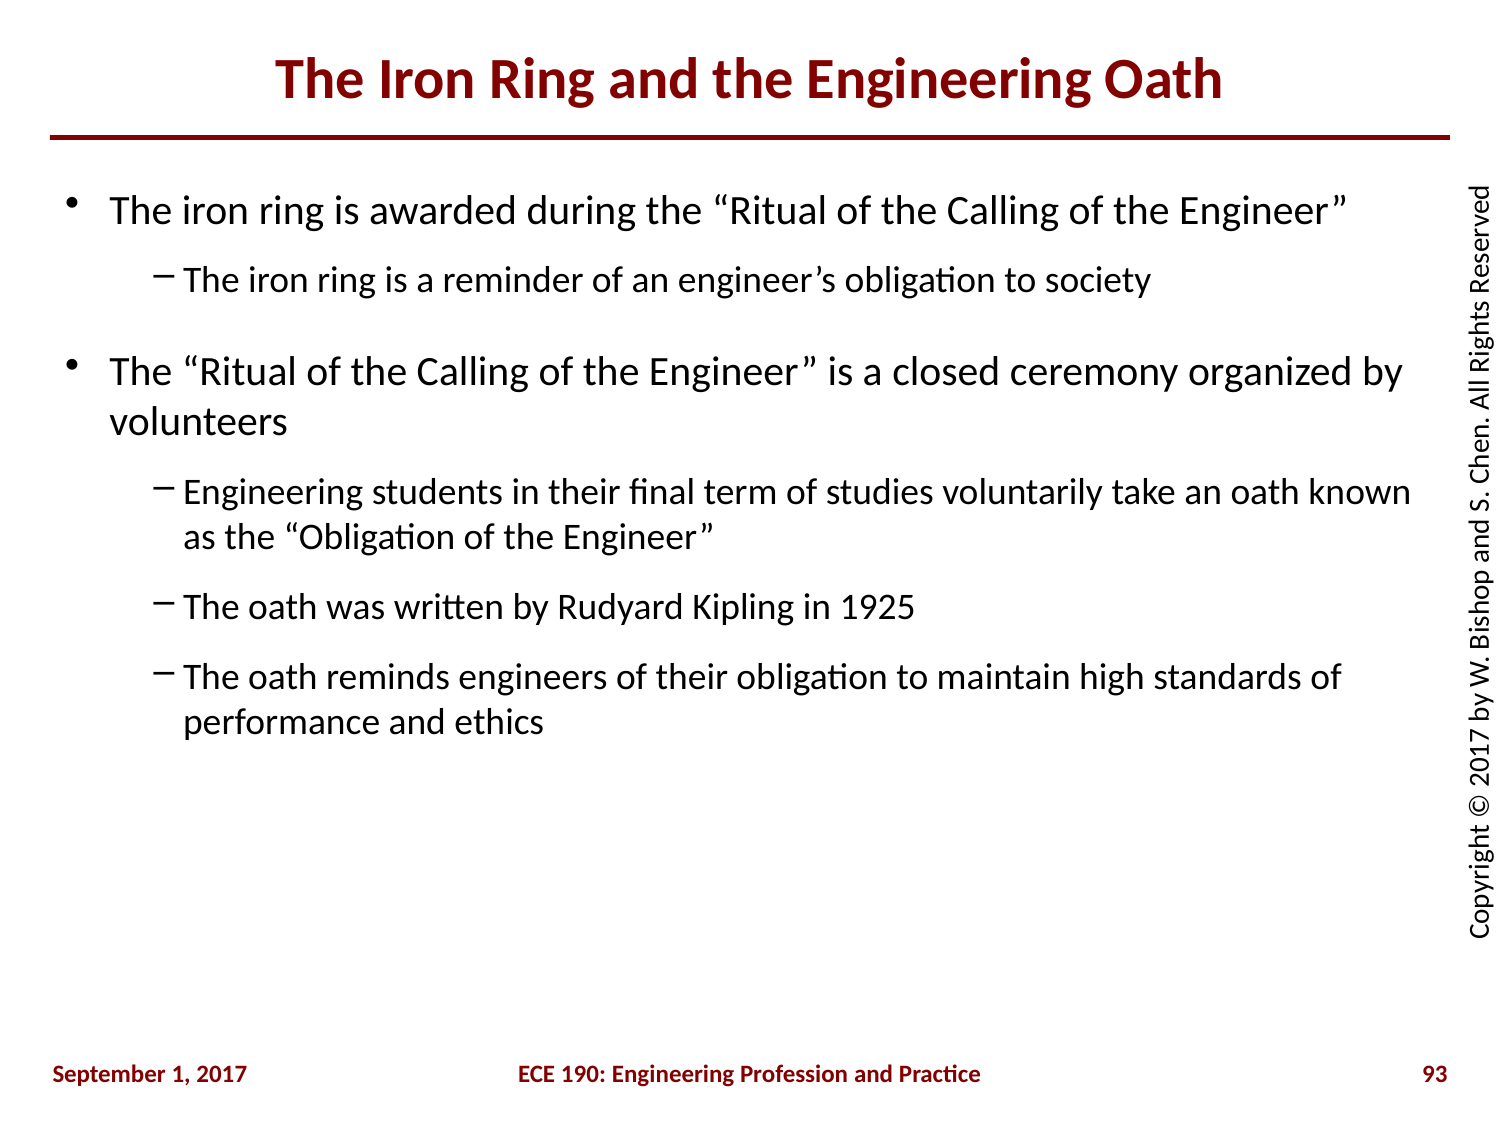

# The Iron Ring and the Engineering Oath
The iron ring is awarded during the “Ritual of the Calling of the Engineer”
The iron ring is a reminder of an engineer’s obligation to society
The “Ritual of the Calling of the Engineer” is a closed ceremony organized by volunteers
Engineering students in their final term of studies voluntarily take an oath known as the “Obligation of the Engineer”
The oath was written by Rudyard Kipling in 1925
The oath reminds engineers of their obligation to maintain high standards of performance and ethics
September 1, 2017
ECE 190: Engineering Profession and Practice
93